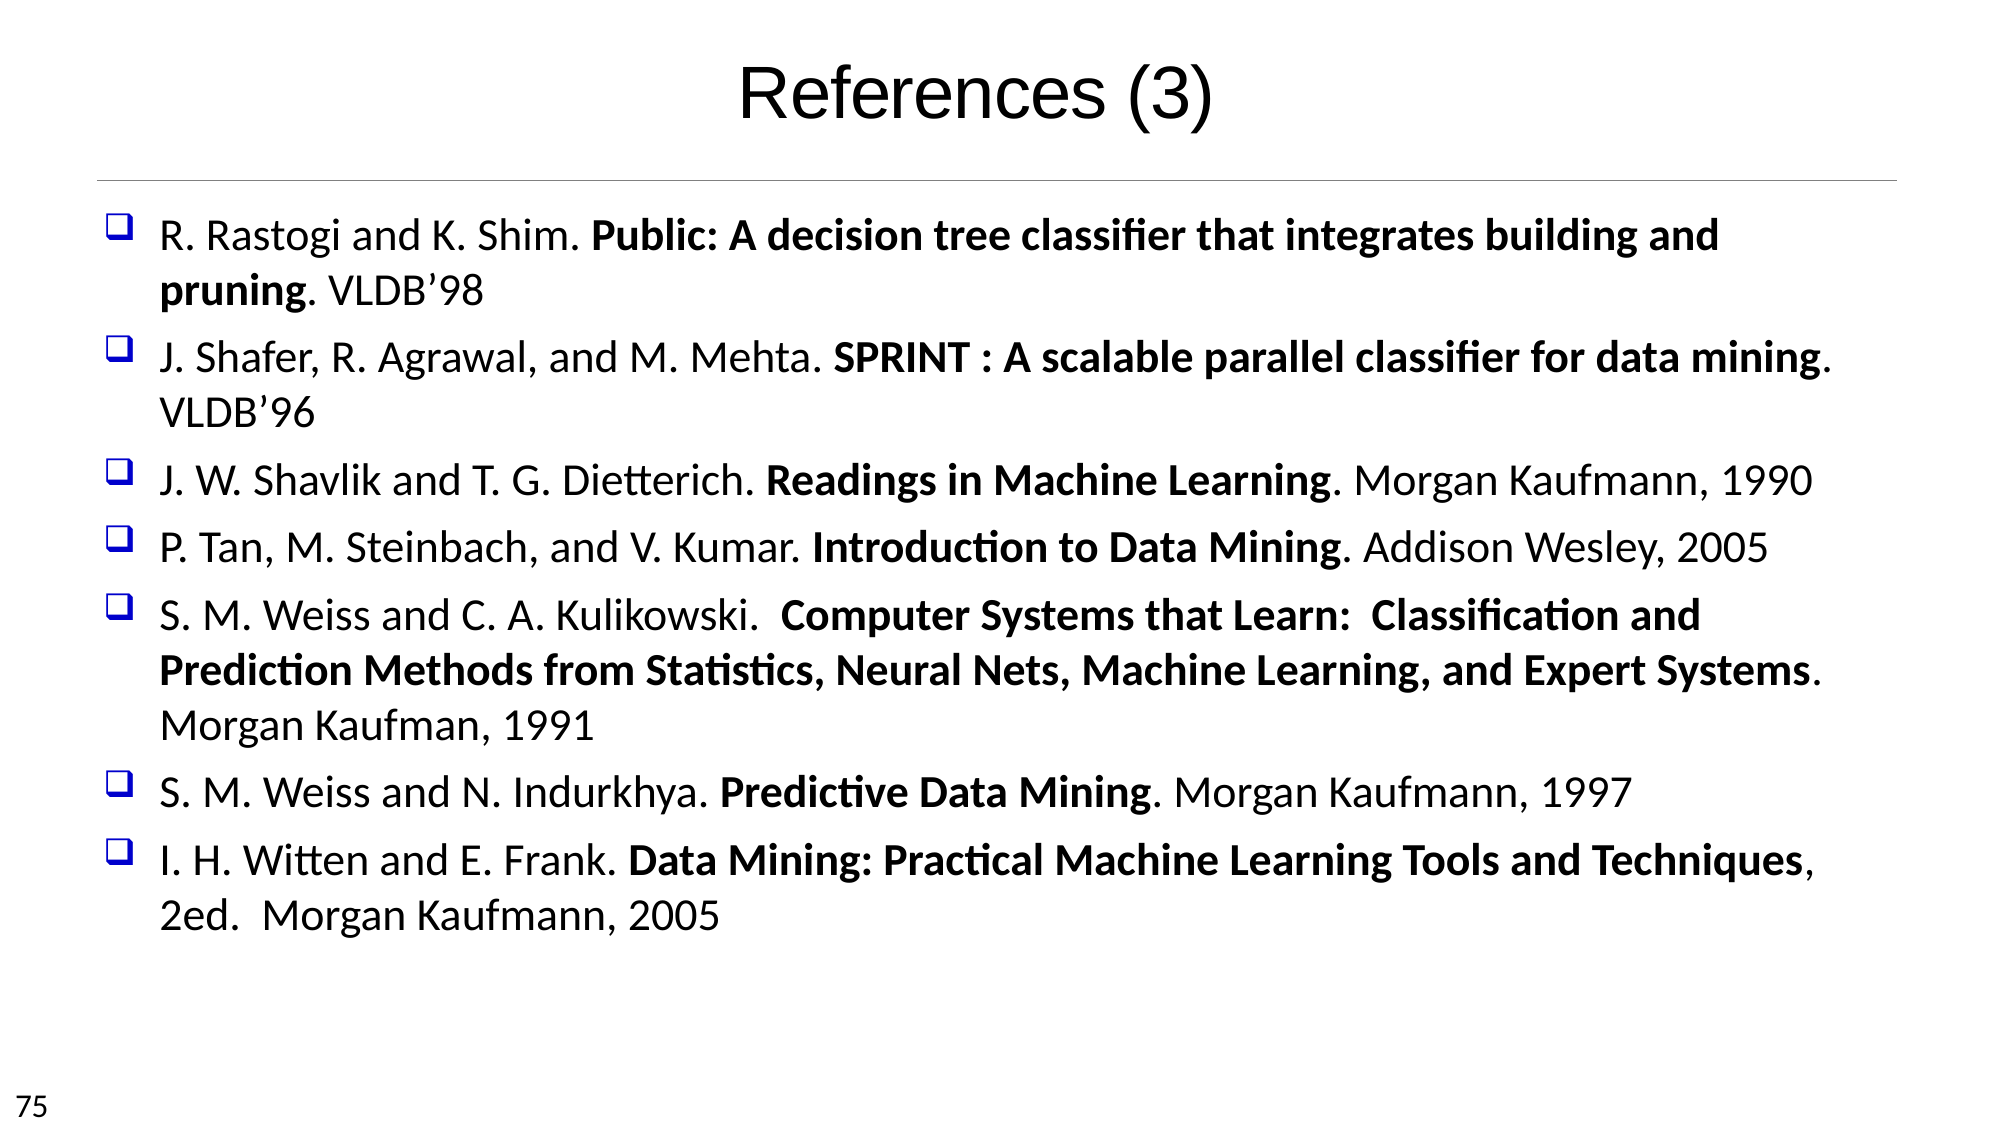

# References (3)
R. Rastogi and K. Shim. Public: A decision tree classifier that integrates building and pruning. VLDB’98
J. Shafer, R. Agrawal, and M. Mehta. SPRINT : A scalable parallel classifier for data mining. VLDB’96
J. W. Shavlik and T. G. Dietterich. Readings in Machine Learning. Morgan Kaufmann, 1990
P. Tan, M. Steinbach, and V. Kumar. Introduction to Data Mining. Addison Wesley, 2005
S. M. Weiss and C. A. Kulikowski.  Computer Systems that Learn:  Classification and Prediction Methods from Statistics, Neural Nets, Machine Learning, and Expert Systems.  Morgan Kaufman, 1991
S. M. Weiss and N. Indurkhya. Predictive Data Mining. Morgan Kaufmann, 1997
I. H. Witten and E. Frank. Data Mining: Practical Machine Learning Tools and Techniques,  2ed.  Morgan Kaufmann, 2005